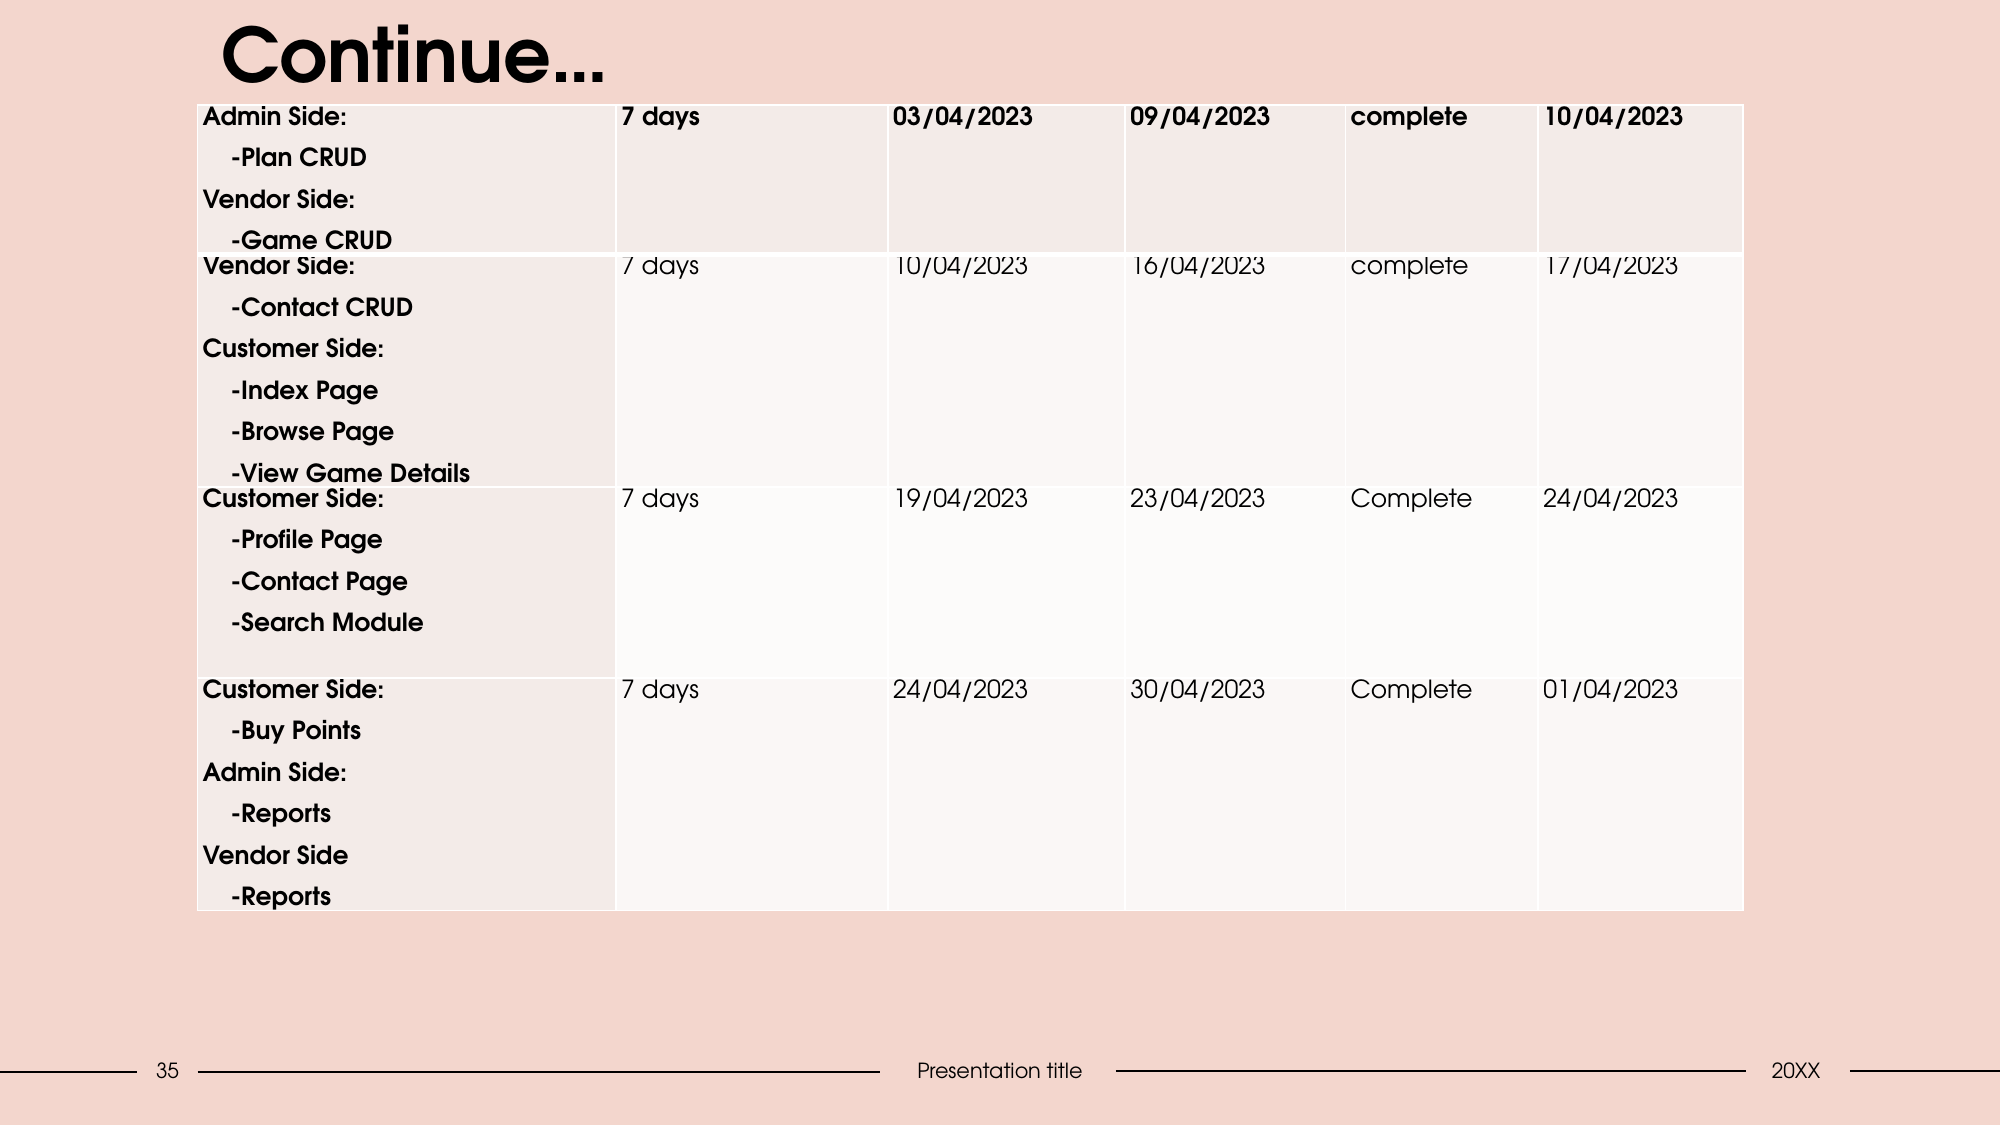

Continue…
| Admin Side: -Plan CRUD Vendor Side: -Game CRUD | 7 days | 03/04/2023 | 09/04/2023 | complete | 10/04/2023 |
| --- | --- | --- | --- | --- | --- |
| Vendor Side: -Contact CRUD Customer Side: -Index Page -Browse Page -View Game Details | 7 days | 10/04/2023 | 16/04/2023 | complete | 17/04/2023 |
| Customer Side: -Profile Page -Contact Page -Search Module | 7 days | 19/04/2023 | 23/04/2023 | Complete | 24/04/2023 |
| Customer Side: -Buy Points Admin Side: -Reports Vendor Side -Reports | 7 days | 24/04/2023 | 30/04/2023 | Complete | 01/04/2023 |
35
Presentation title
20XX